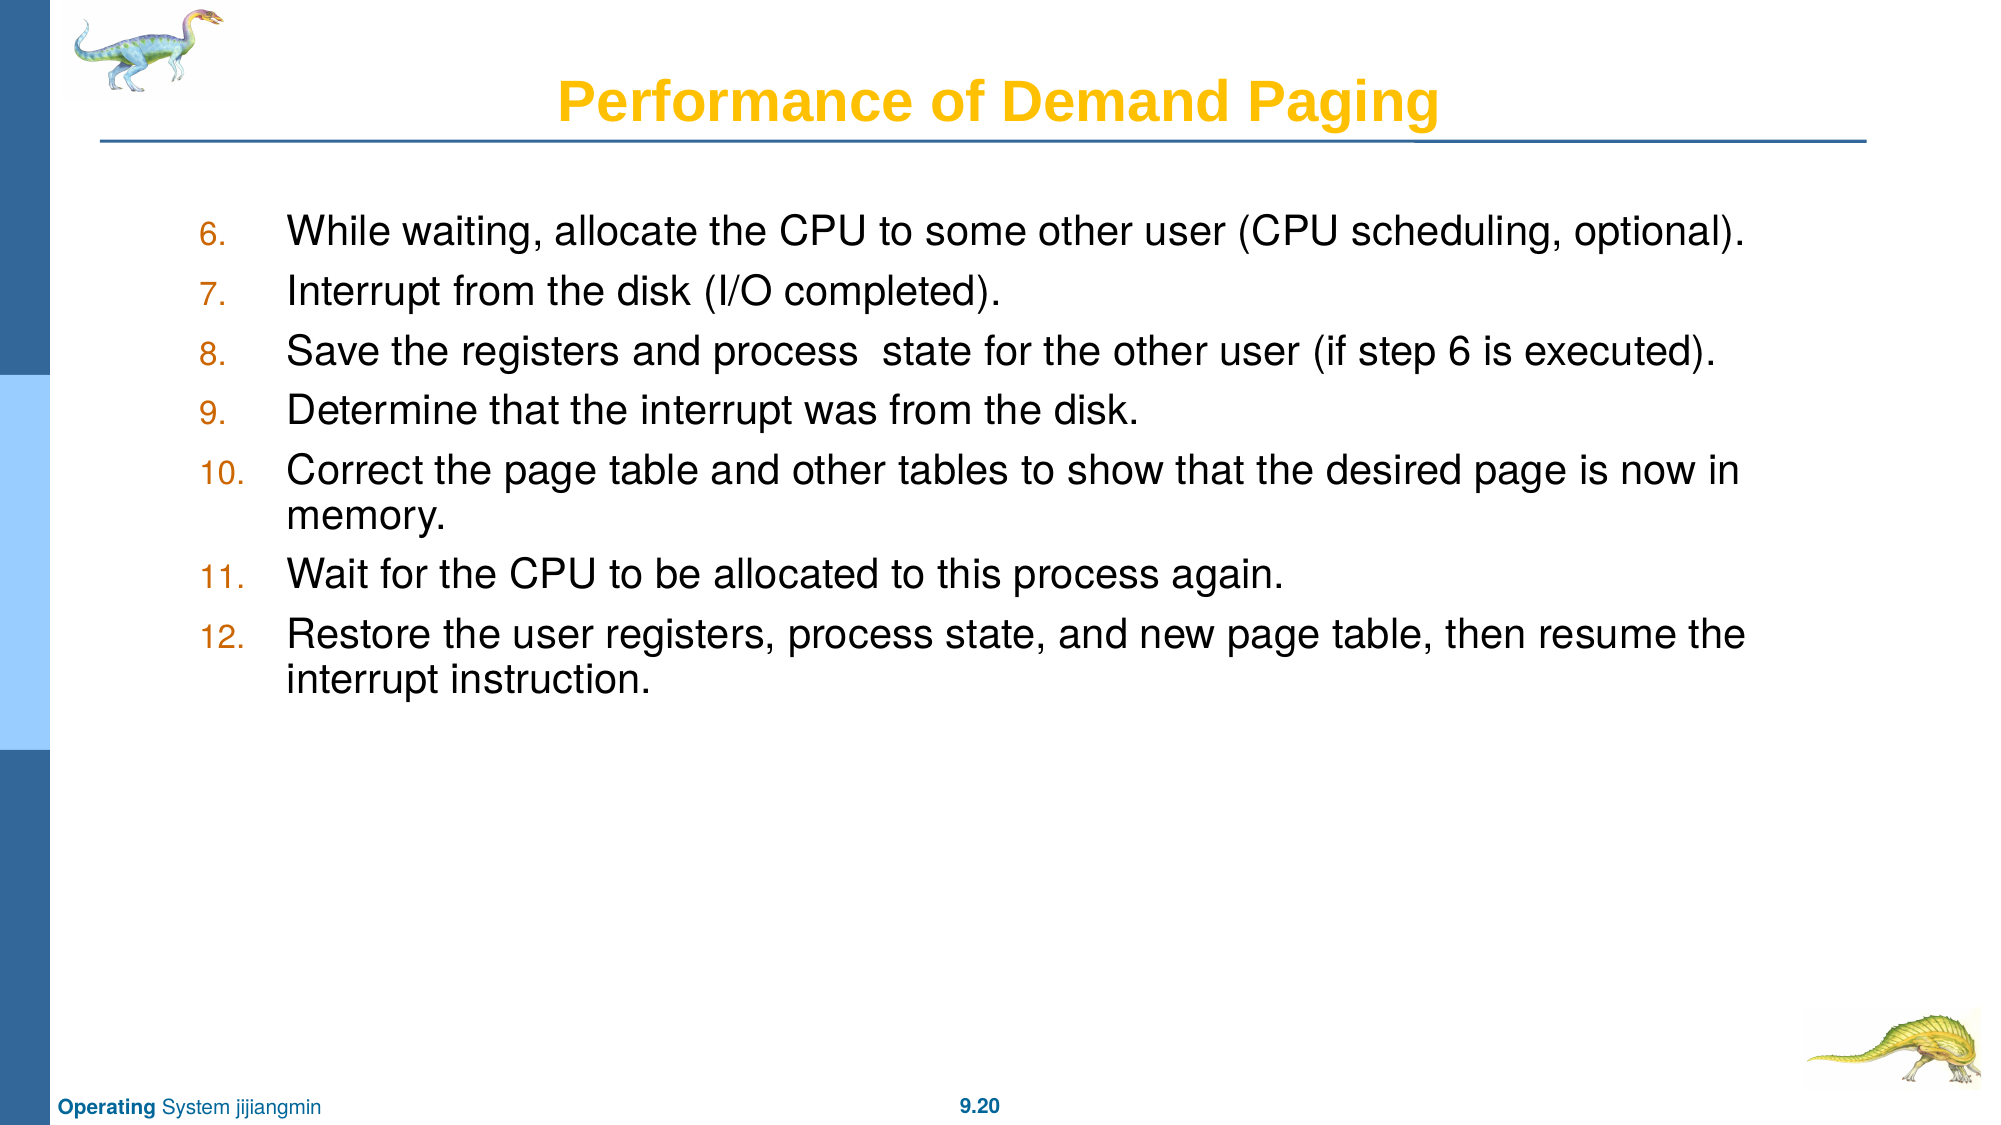

# Performance of Demand Paging
While waiting, allocate the CPU to some other user (CPU scheduling, optional).
Interrupt from the disk (I/O completed).
Save the registers and process  state for the other user (if step 6 is executed).
Determine that the interrupt was from the disk.
Correct the page table and other tables to show that the desired page is now in memory.
Wait for the CPU to be allocated to this process again.
Restore the user registers, process state, and new page table, then resume the interrupt instruction.